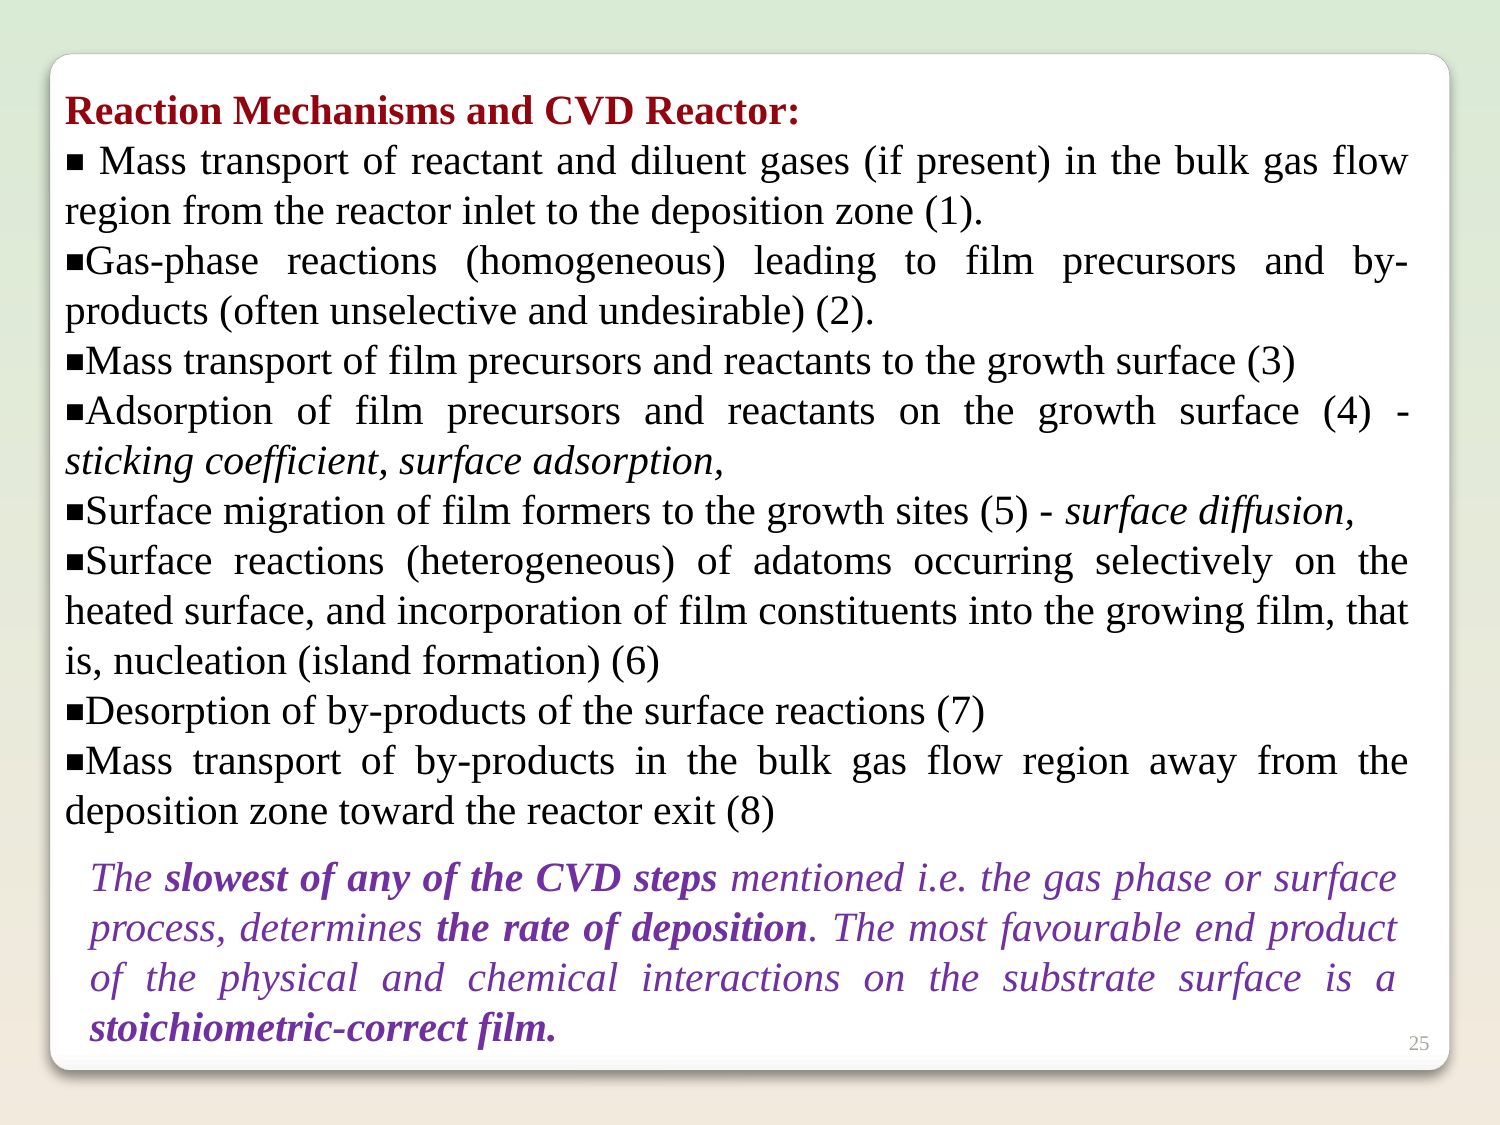

Reaction Mechanisms and CVD Reactor:
◾ Mass transport of reactant and diluent gases (if present) in the bulk gas flow region from the reactor inlet to the deposition zone (1).
◾Gas-phase reactions (homogeneous) leading to film precursors and by-products (often unselective and undesirable) (2).
◾Mass transport of film precursors and reactants to the growth surface (3)
◾Adsorption of film precursors and reactants on the growth surface (4) - sticking coefficient, surface adsorption,
◾Surface migration of film formers to the growth sites (5) - surface diffusion,
◾Surface reactions (heterogeneous) of adatoms occurring selectively on the heated surface, and incorporation of film constituents into the growing film, that is, nucleation (island formation) (6)
◾Desorption of by-products of the surface reactions (7)
◾Mass transport of by-products in the bulk gas flow region away from the deposition zone toward the reactor exit (8)
The slowest of any of the CVD steps mentioned i.e. the gas phase or surface process, determines the rate of deposition. The most favourable end product of the physical and chemical interactions on the substrate surface is a stoichiometric-correct film.
25